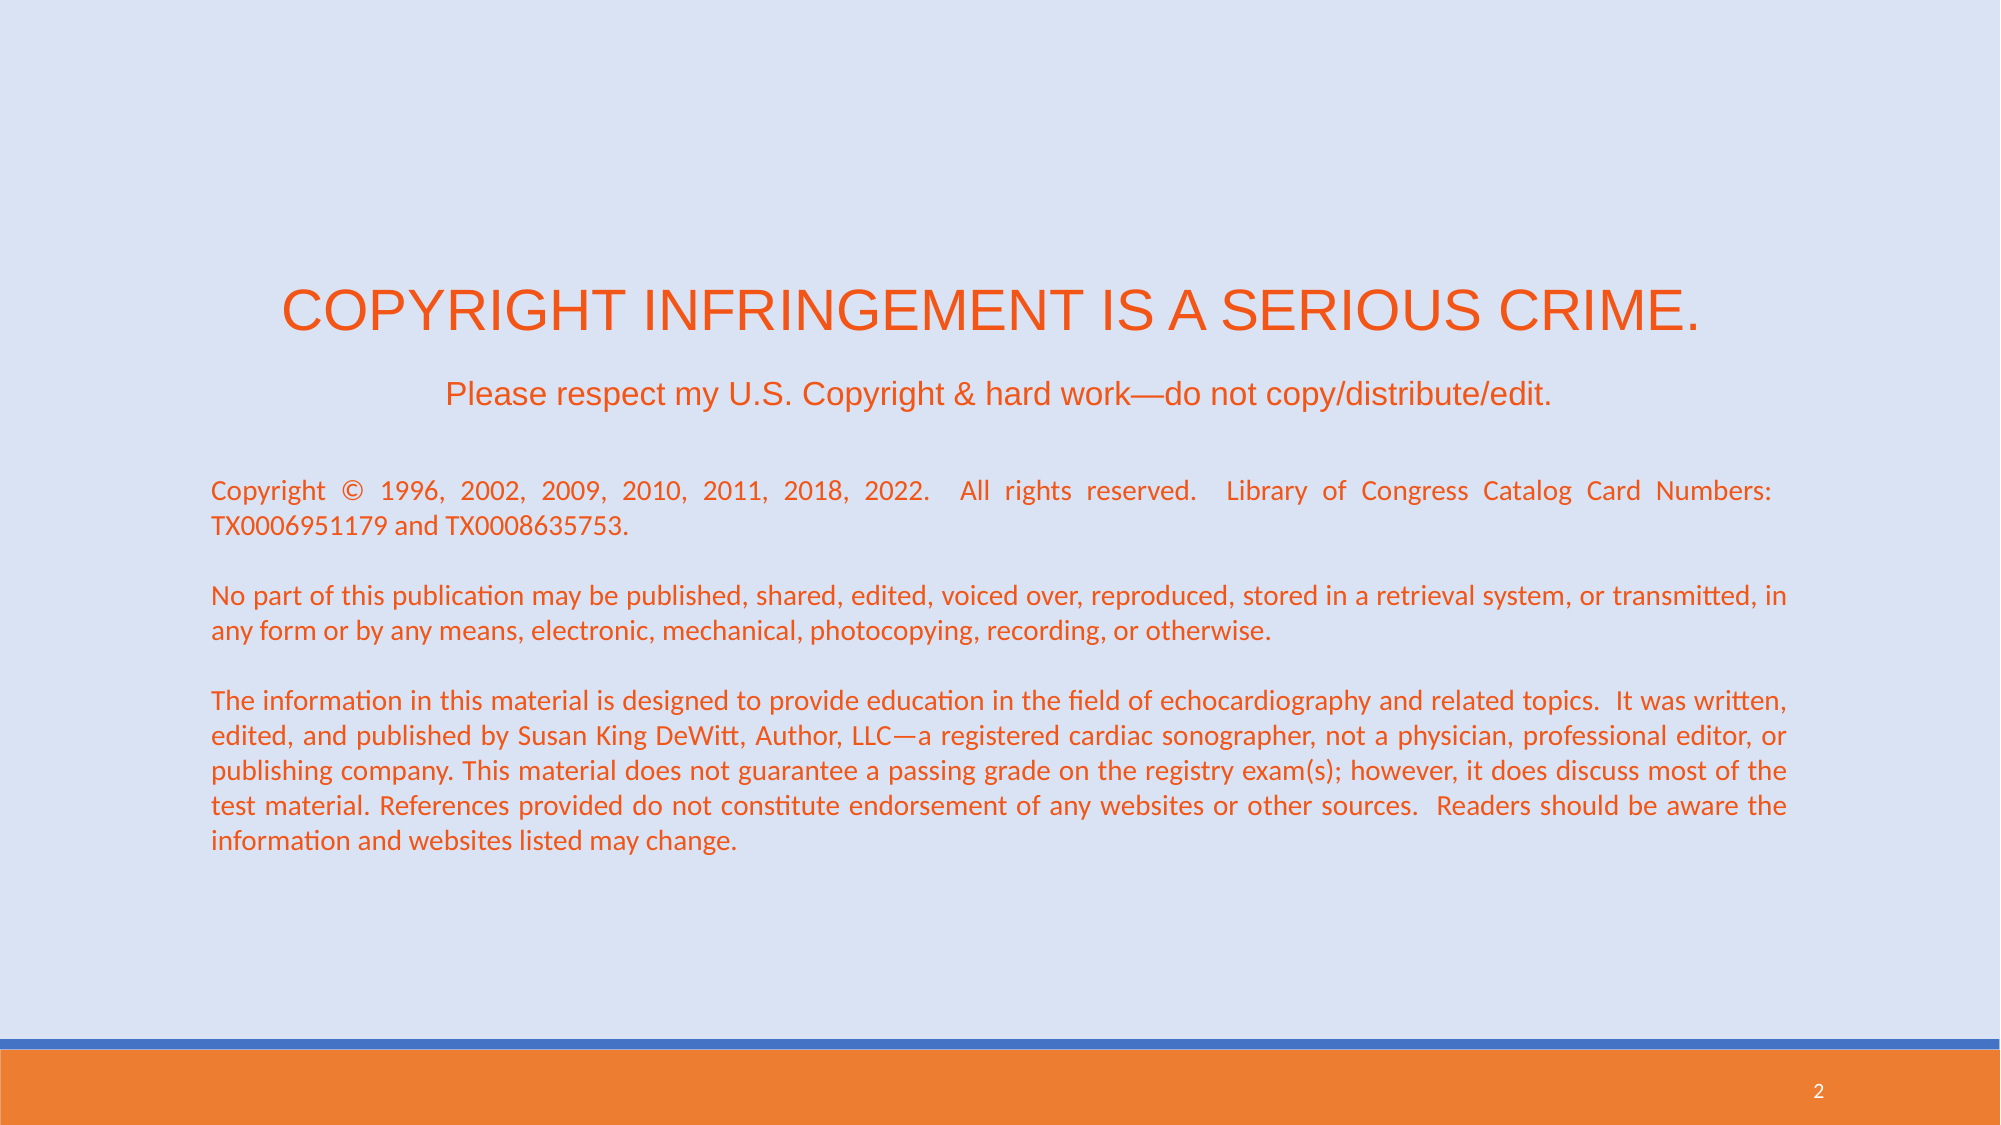

COPYRIGHT INFRINGEMENT IS A SERIOUS CRIME.

Please respect my U.S. Copyright & hard work—do not copy/distribute/edit.

Copyright © 1996, 2002, 2009, 2010, 2011, 2018, 2022.  All rights reserved.  Library of Congress Catalog Card Numbers:  TX0006951179 and TX0008635753.

No part of this publication may be published, shared, edited, voiced over, reproduced, stored in a retrieval system, or transmitted, in any form or by any means, electronic, mechanical, photocopying, recording, or otherwise.

The information in this material is designed to provide education in the field of echocardiography and related topics.  It was written, edited, and published by Susan King DeWitt, Author, LLC—a registered cardiac sonographer, not a physician, professional editor, or publishing company. This material does not guarantee a passing grade on the registry exam(s); however, it does discuss most of the test material. References provided do not constitute endorsement of any websites or other sources.  Readers should be aware the information and websites listed may change.
2